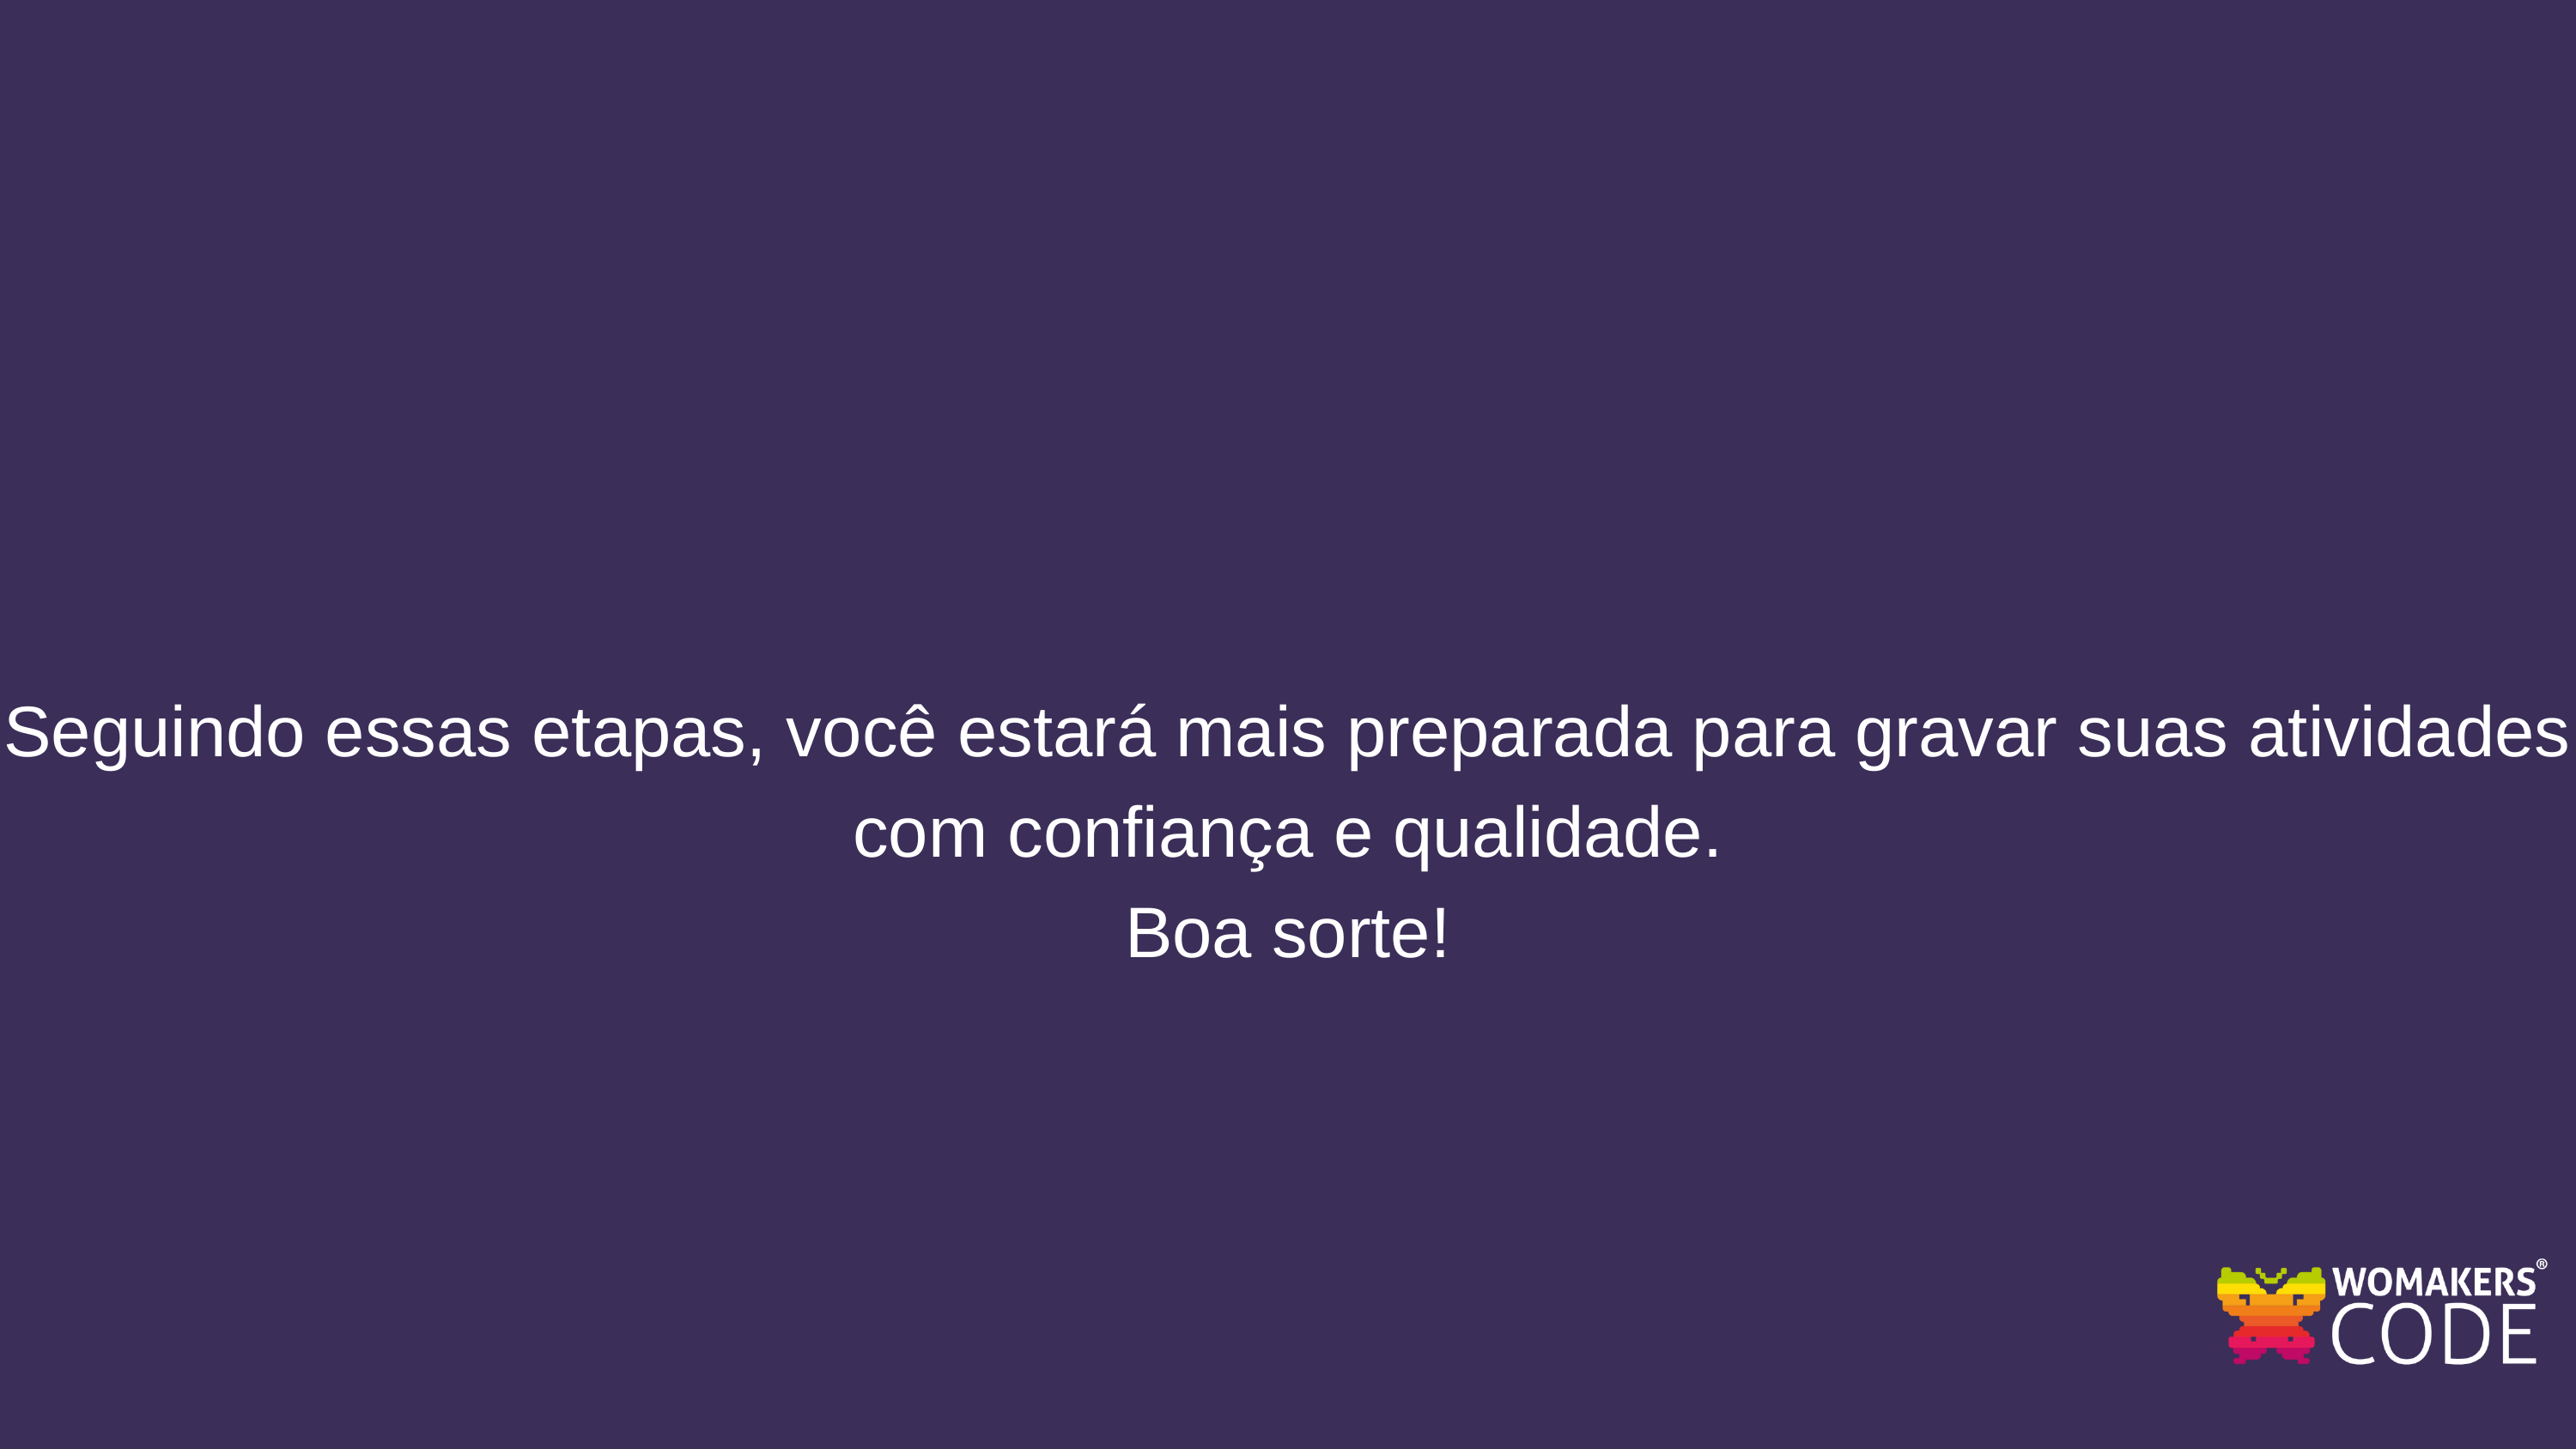

Seguindo essas etapas, você estará mais preparada para gravar suas atividades com confiança e qualidade.
Boa sorte!